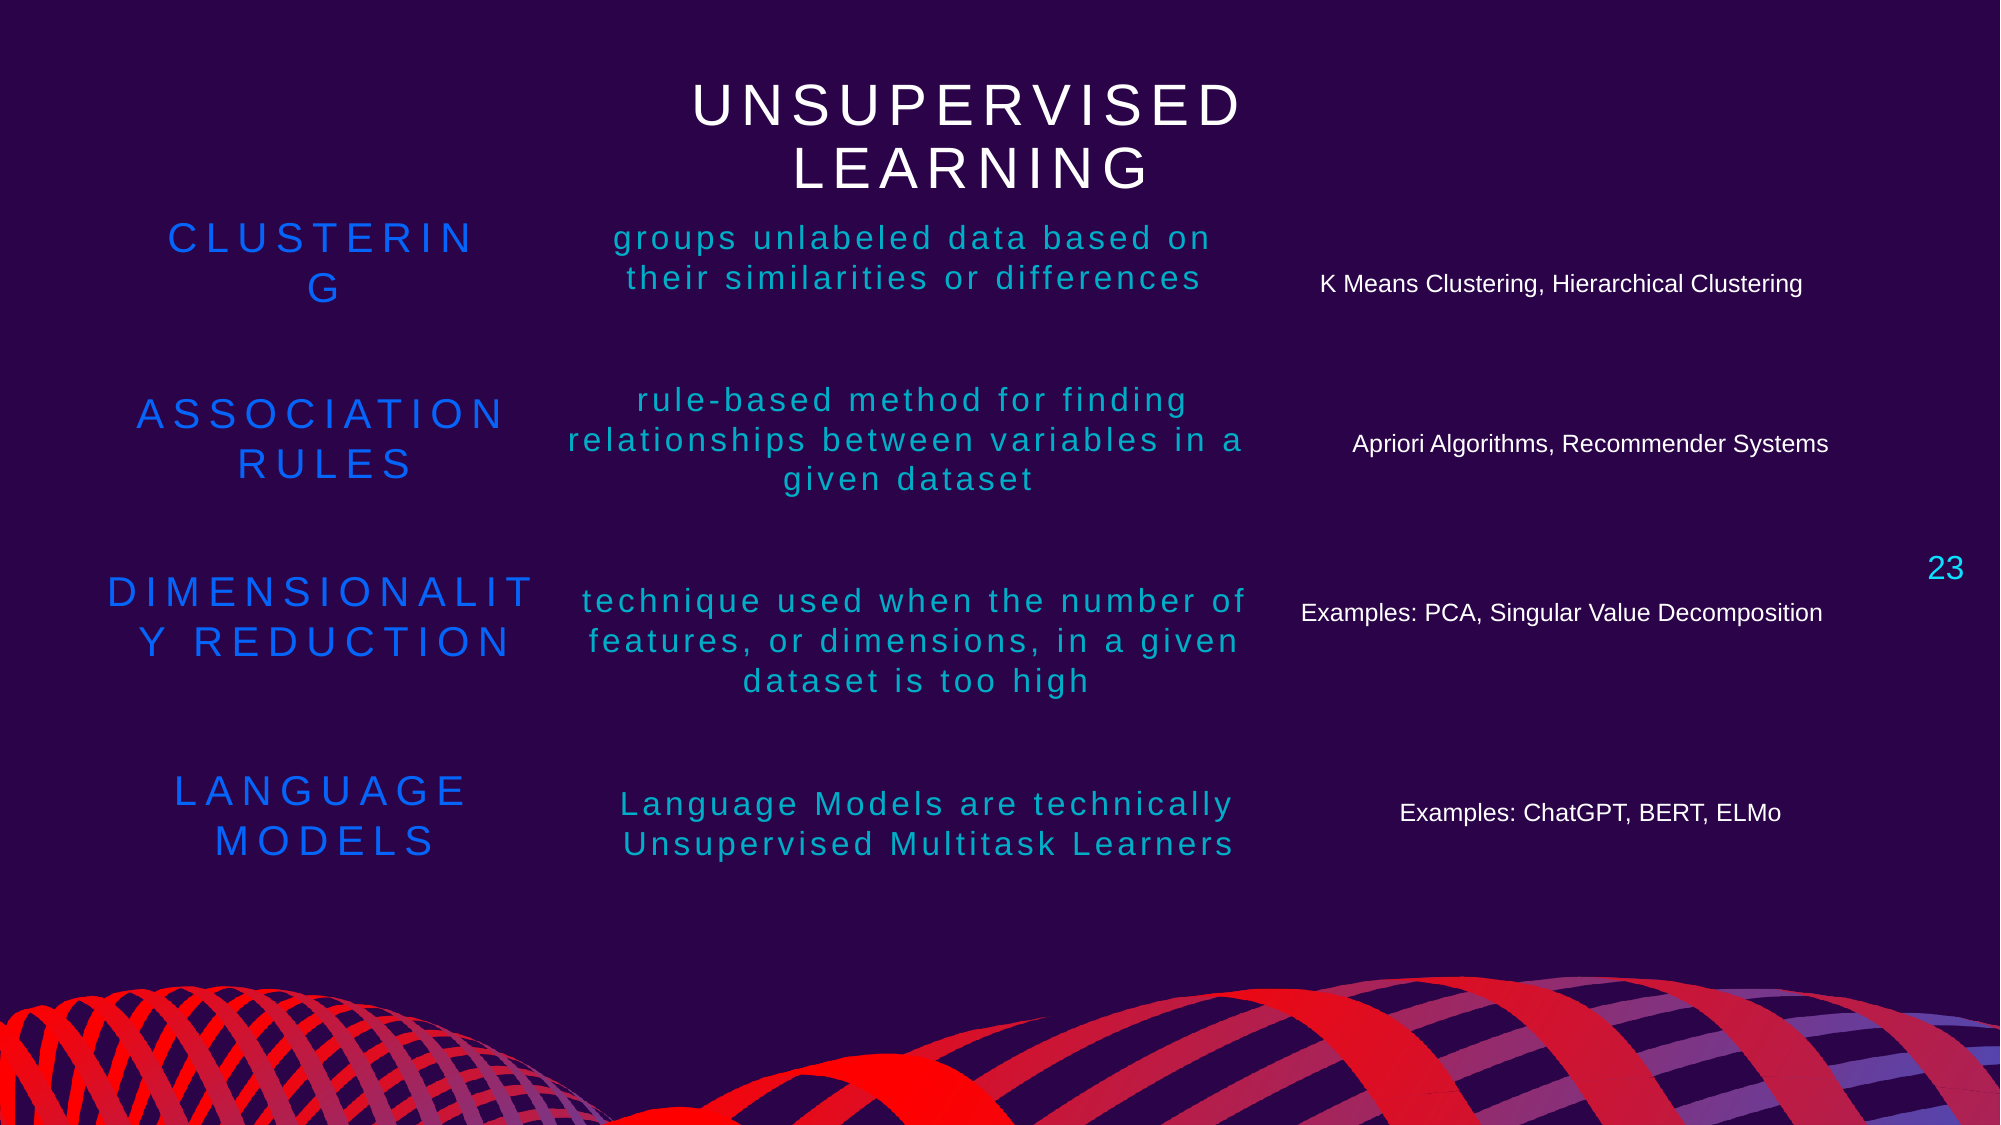

# unSupervised Learning
clustering
groups unlabeled data based on their similarities or differences
K Means Clustering, Hierarchical Clustering
Association rules
Apriori Algorithms, Recommender Systems
 rule-based method for finding relationships between variables in a given dataset
23
Dimensionality Reduction
Examples: PCA, Singular Value Decomposition
technique used when the number of features, or dimensions, in a given dataset is too high
Language models
Examples: ChatGPT, BERT, ELMo
Language Models are technically Unsupervised Multitask Learners